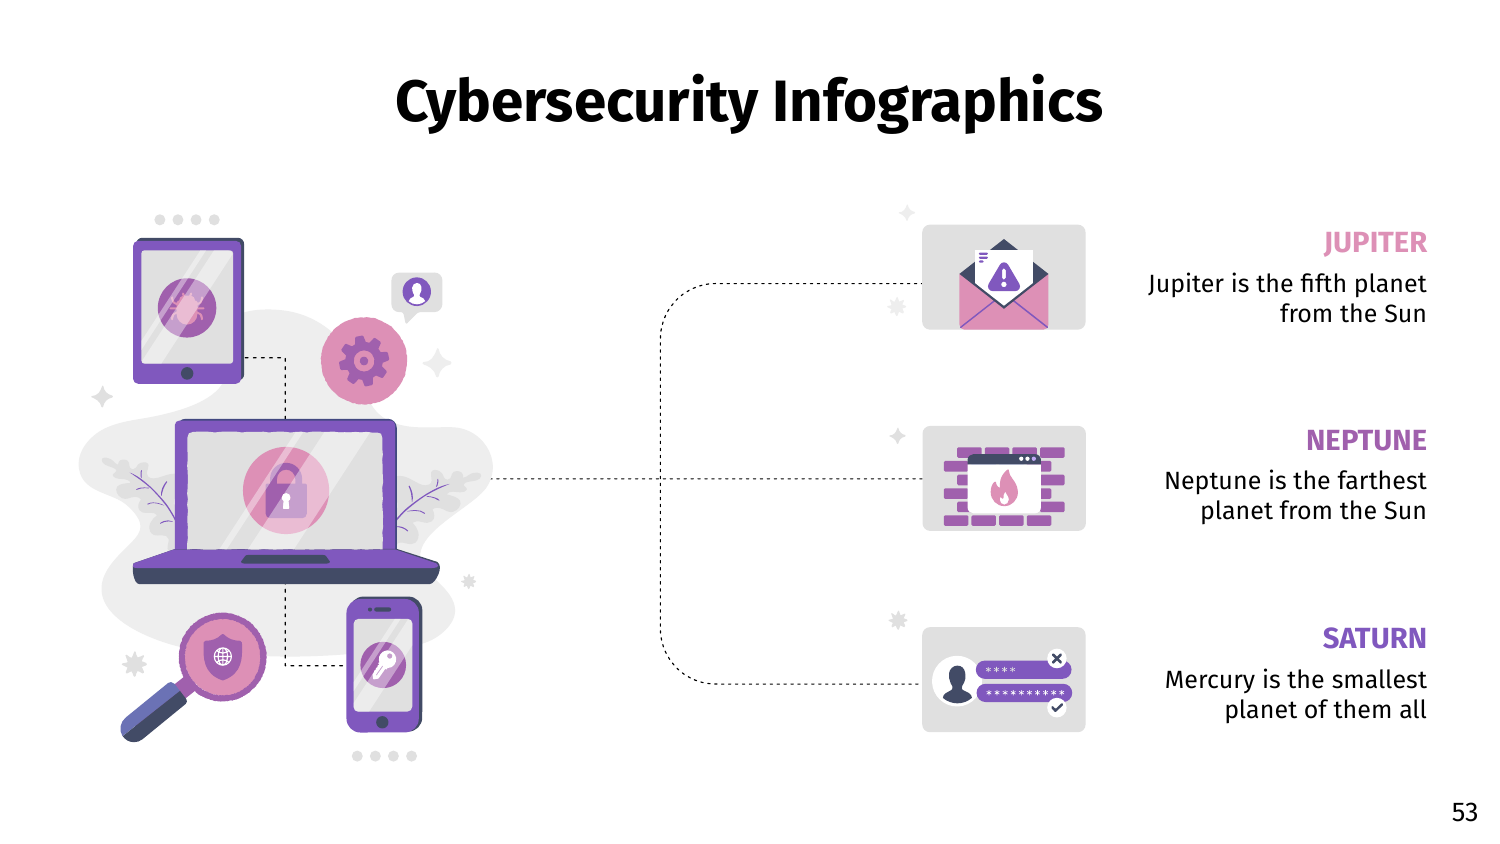

# Cybersecurity Infographics

JUPITER
Jupiter is the fifth planet from the Sun

NEPTUNE
Neptune is the farthest planet from the Sun

SATURN
Mercury is the smallest planet of them all
53